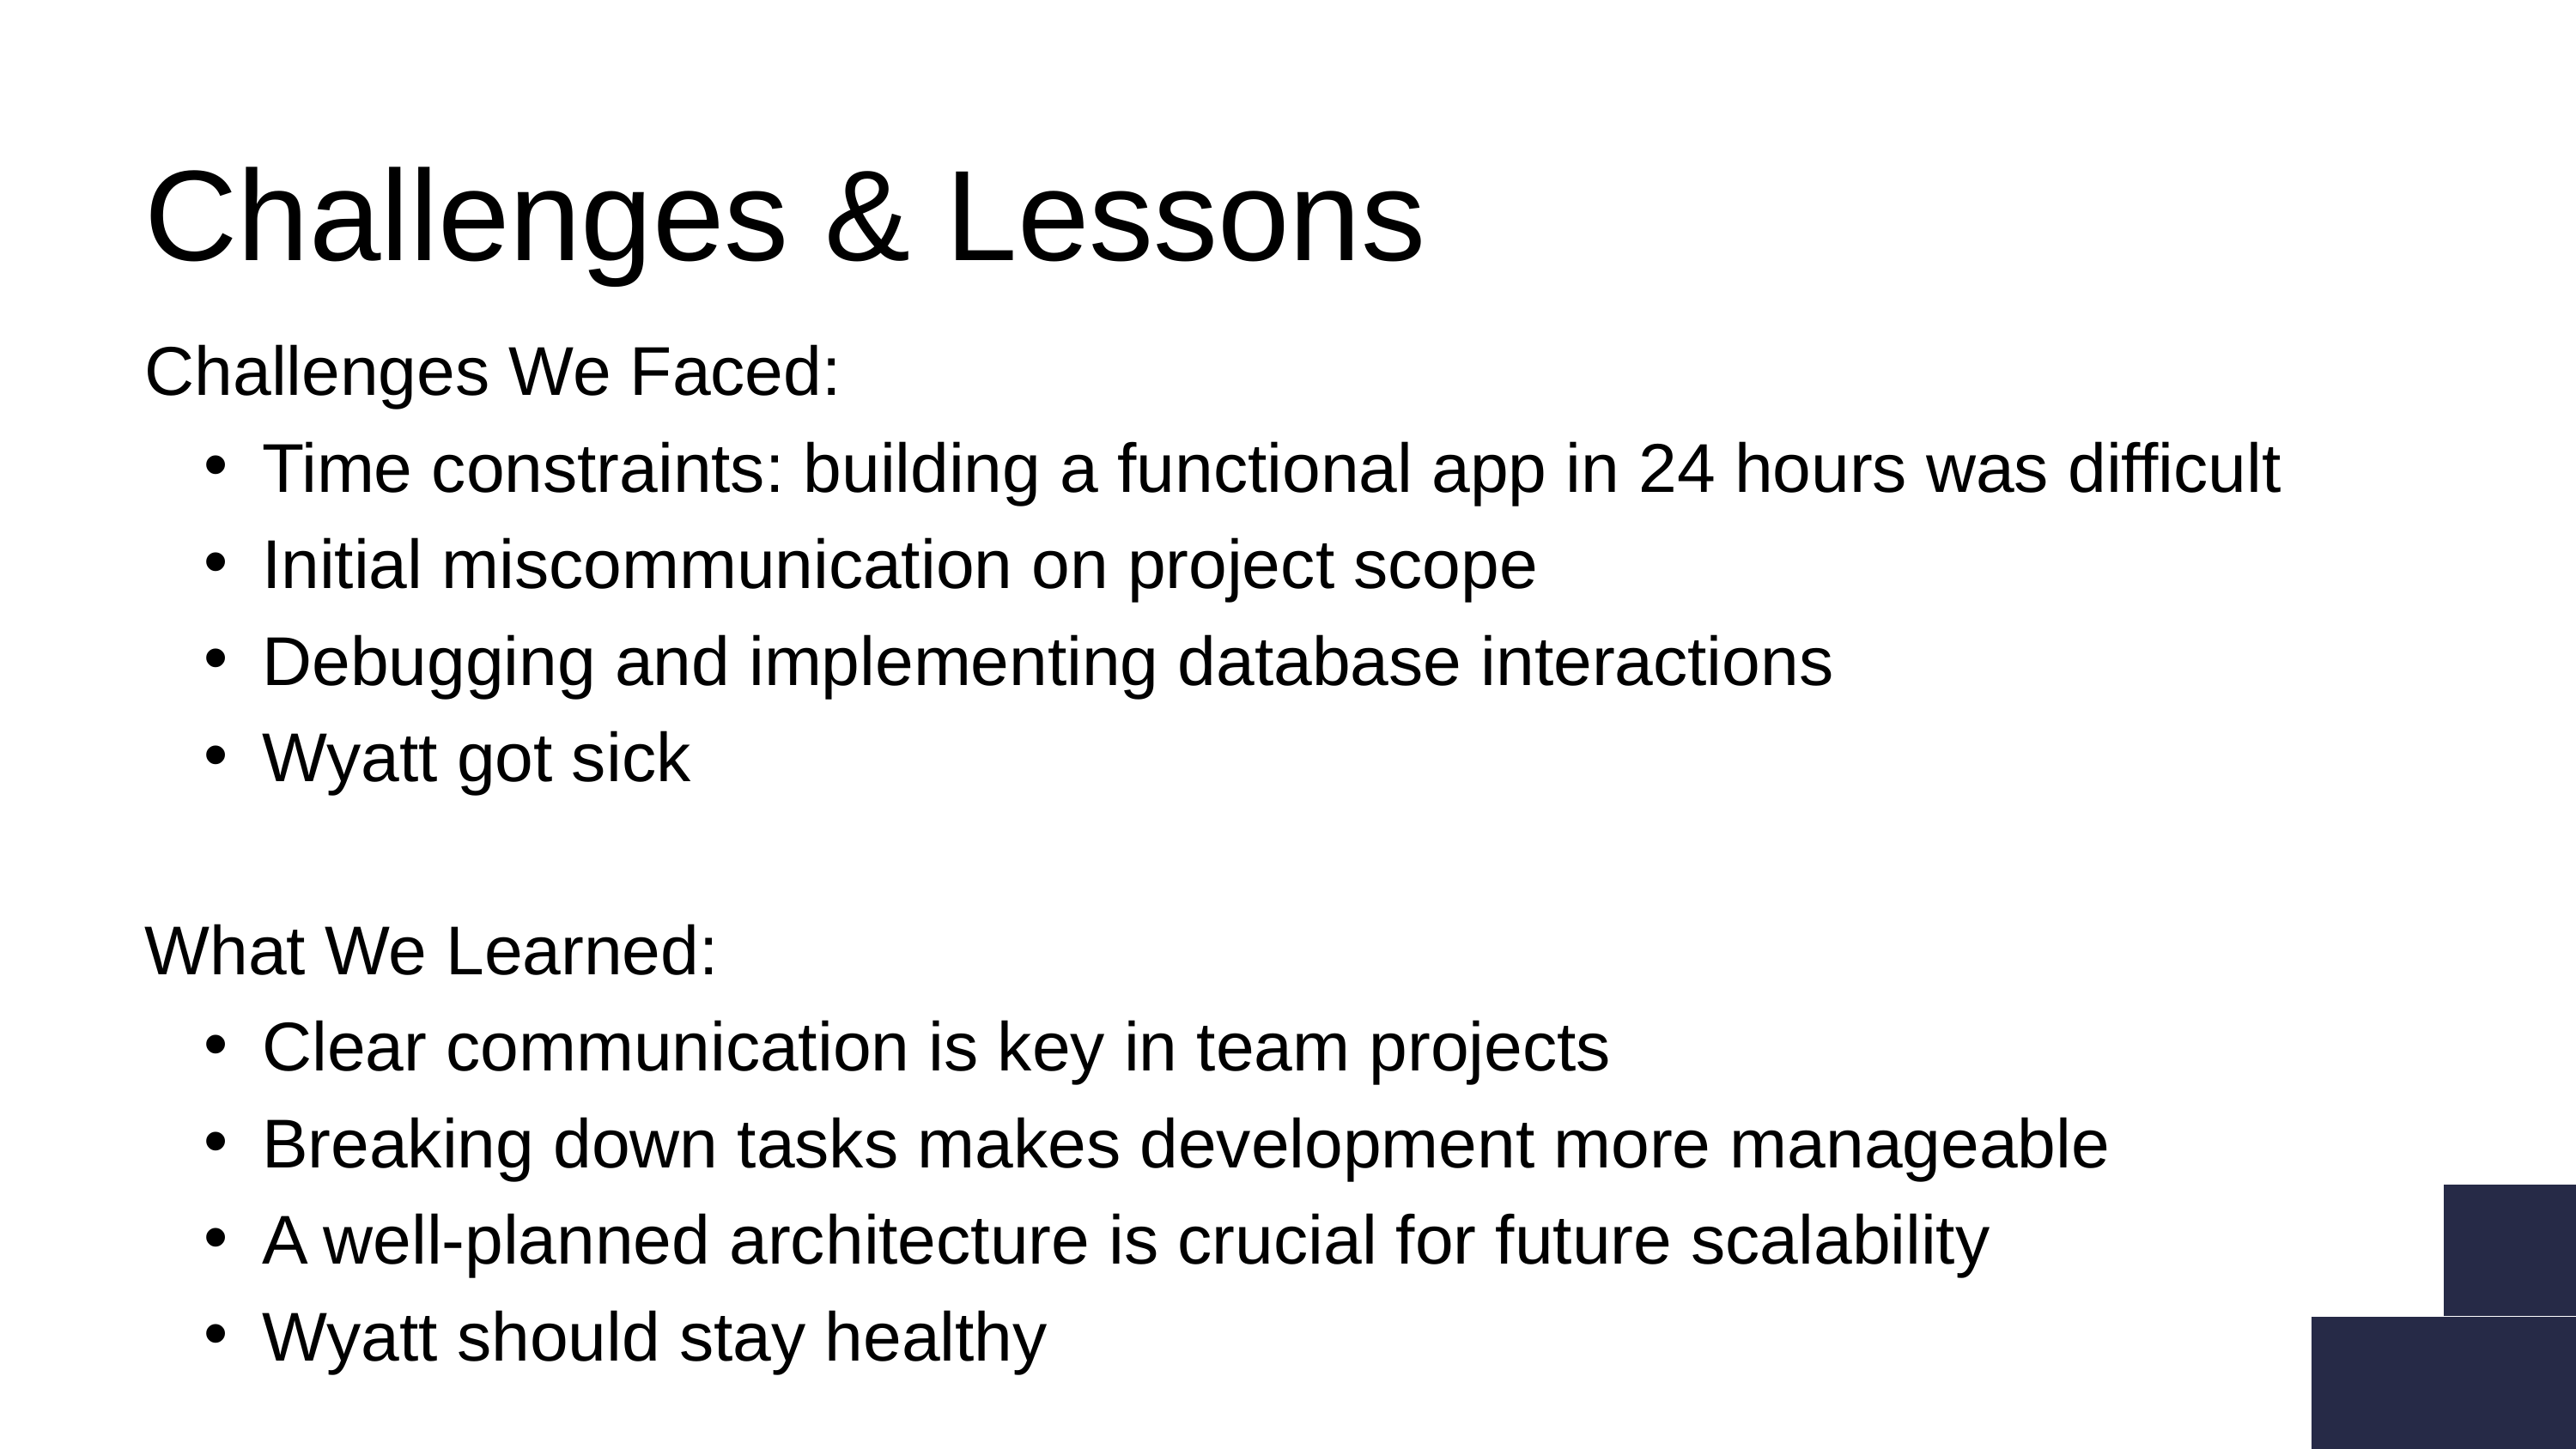

Challenges & Lessons
Challenges We Faced:
Time constraints: building a functional app in 24 hours was difficult
Initial miscommunication on project scope
Debugging and implementing database interactions
Wyatt got sick

What We Learned:
Clear communication is key in team projects
Breaking down tasks makes development more manageable
A well-planned architecture is crucial for future scalability
Wyatt should stay healthy